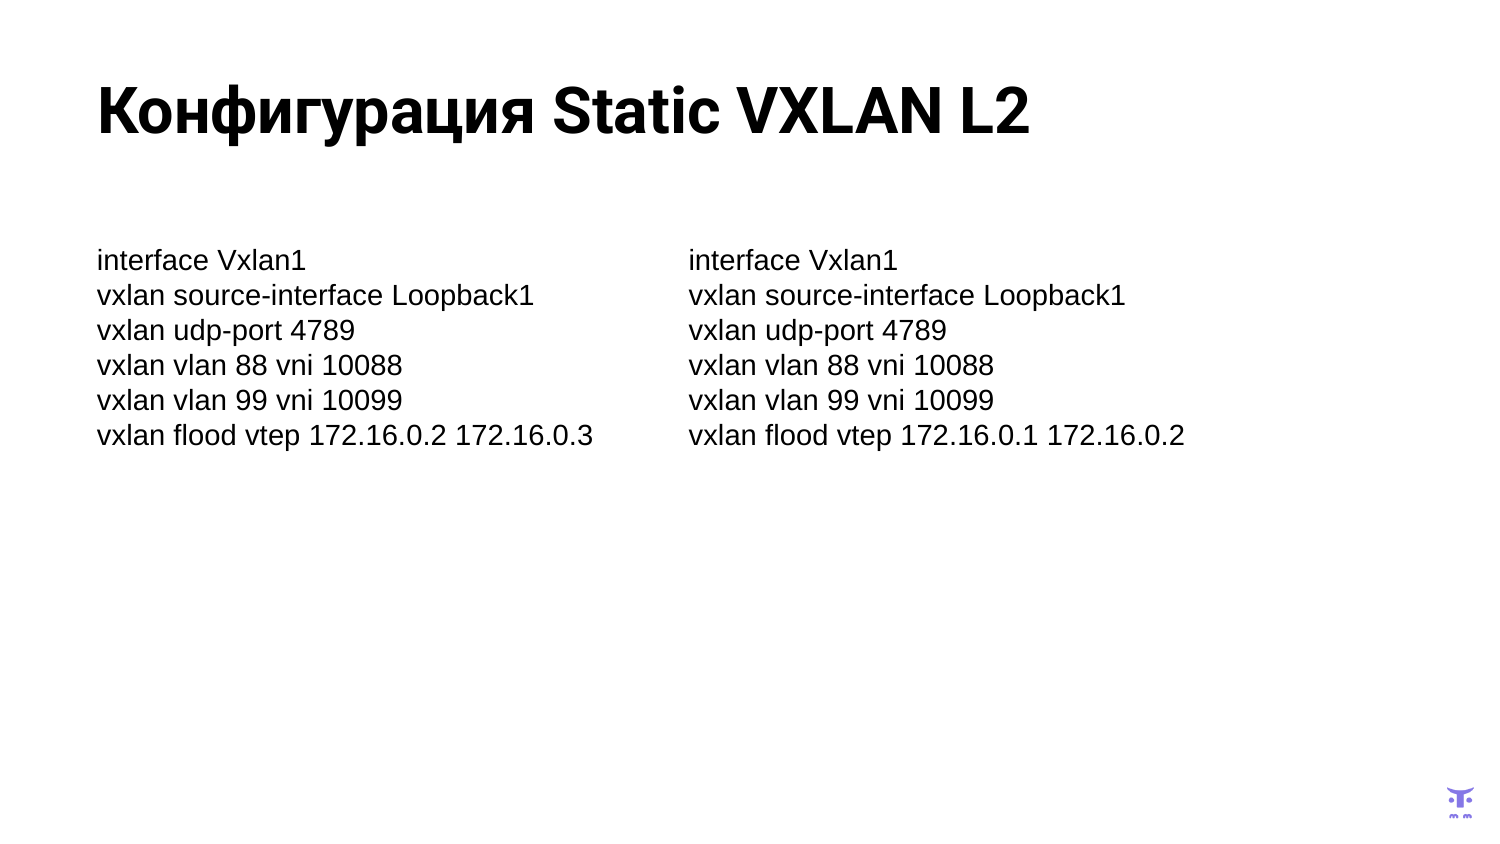

# Конфигурация Static VXLAN L2
interface Vxlan1
vxlan source-interface Loopback1
vxlan udp-port 4789
vxlan vlan 88 vni 10088
vxlan vlan 99 vni 10099
vxlan flood vtep 172.16.0.2 172.16.0.3
interface Vxlan1
vxlan source-interface Loopback1
vxlan udp-port 4789
vxlan vlan 88 vni 10088
vxlan vlan 99 vni 10099
vxlan flood vtep 172.16.0.1 172.16.0.2